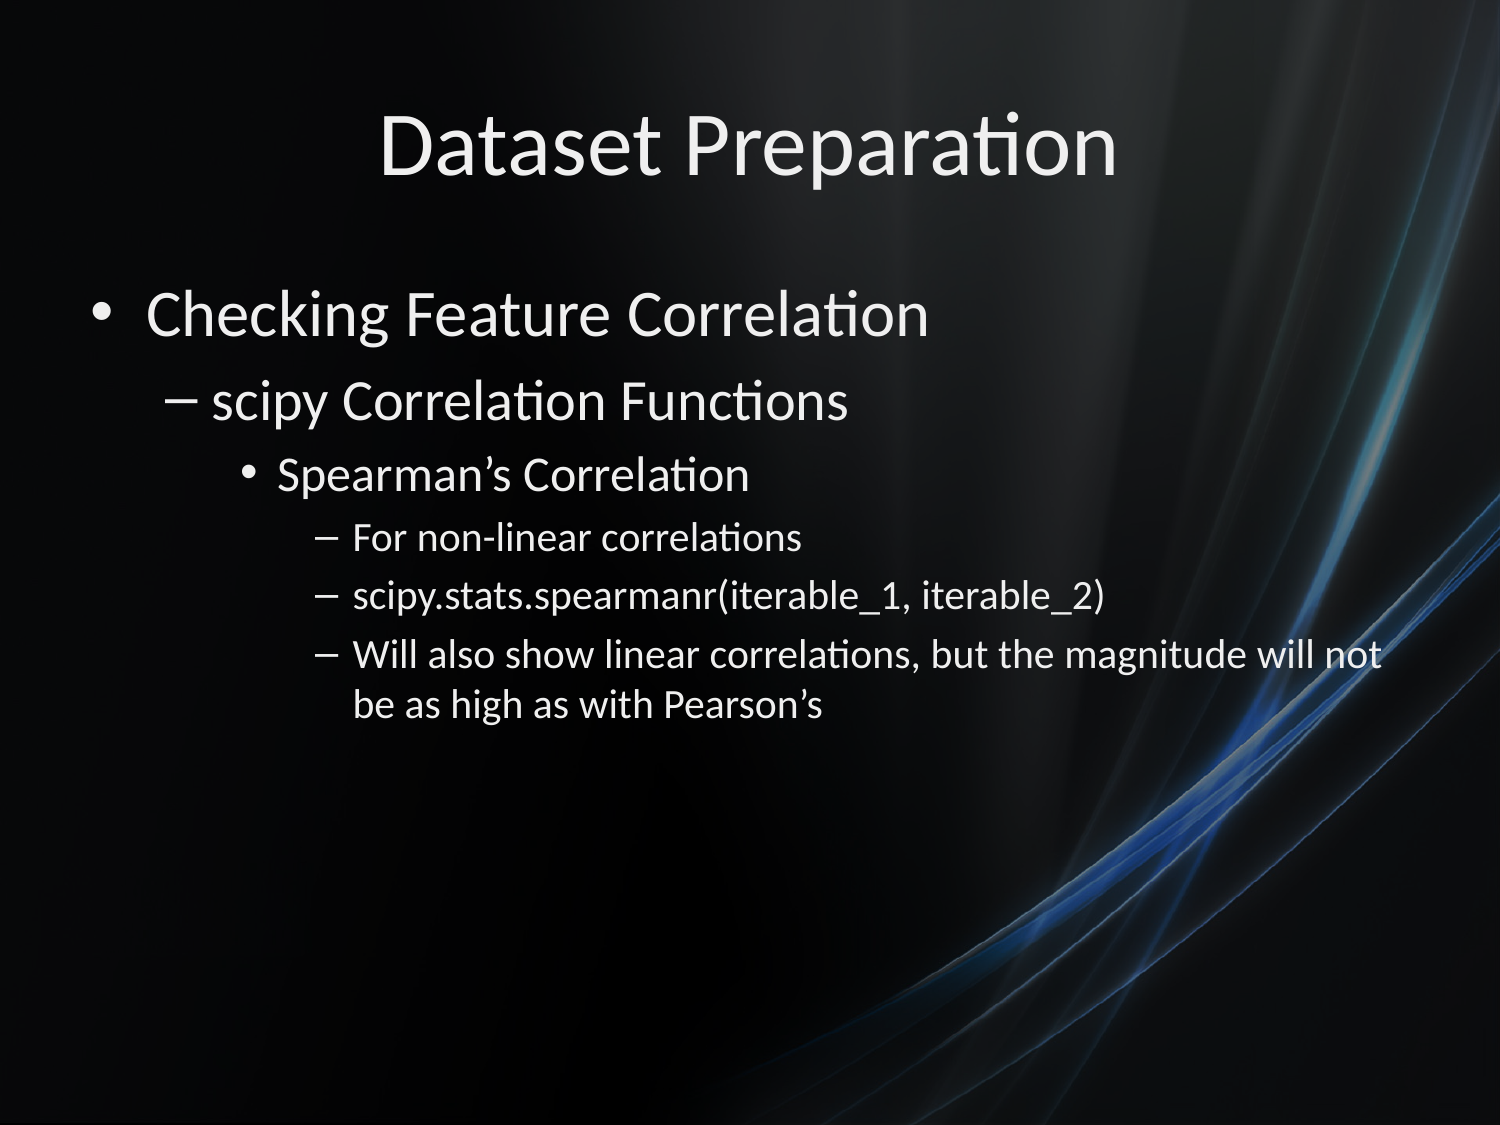

# Dataset Preparation
Checking Feature Correlation
scipy Correlation Functions
Spearman’s Correlation
For non-linear correlations
scipy.stats.spearmanr(iterable_1, iterable_2)
Will also show linear correlations, but the magnitude will not be as high as with Pearson’s